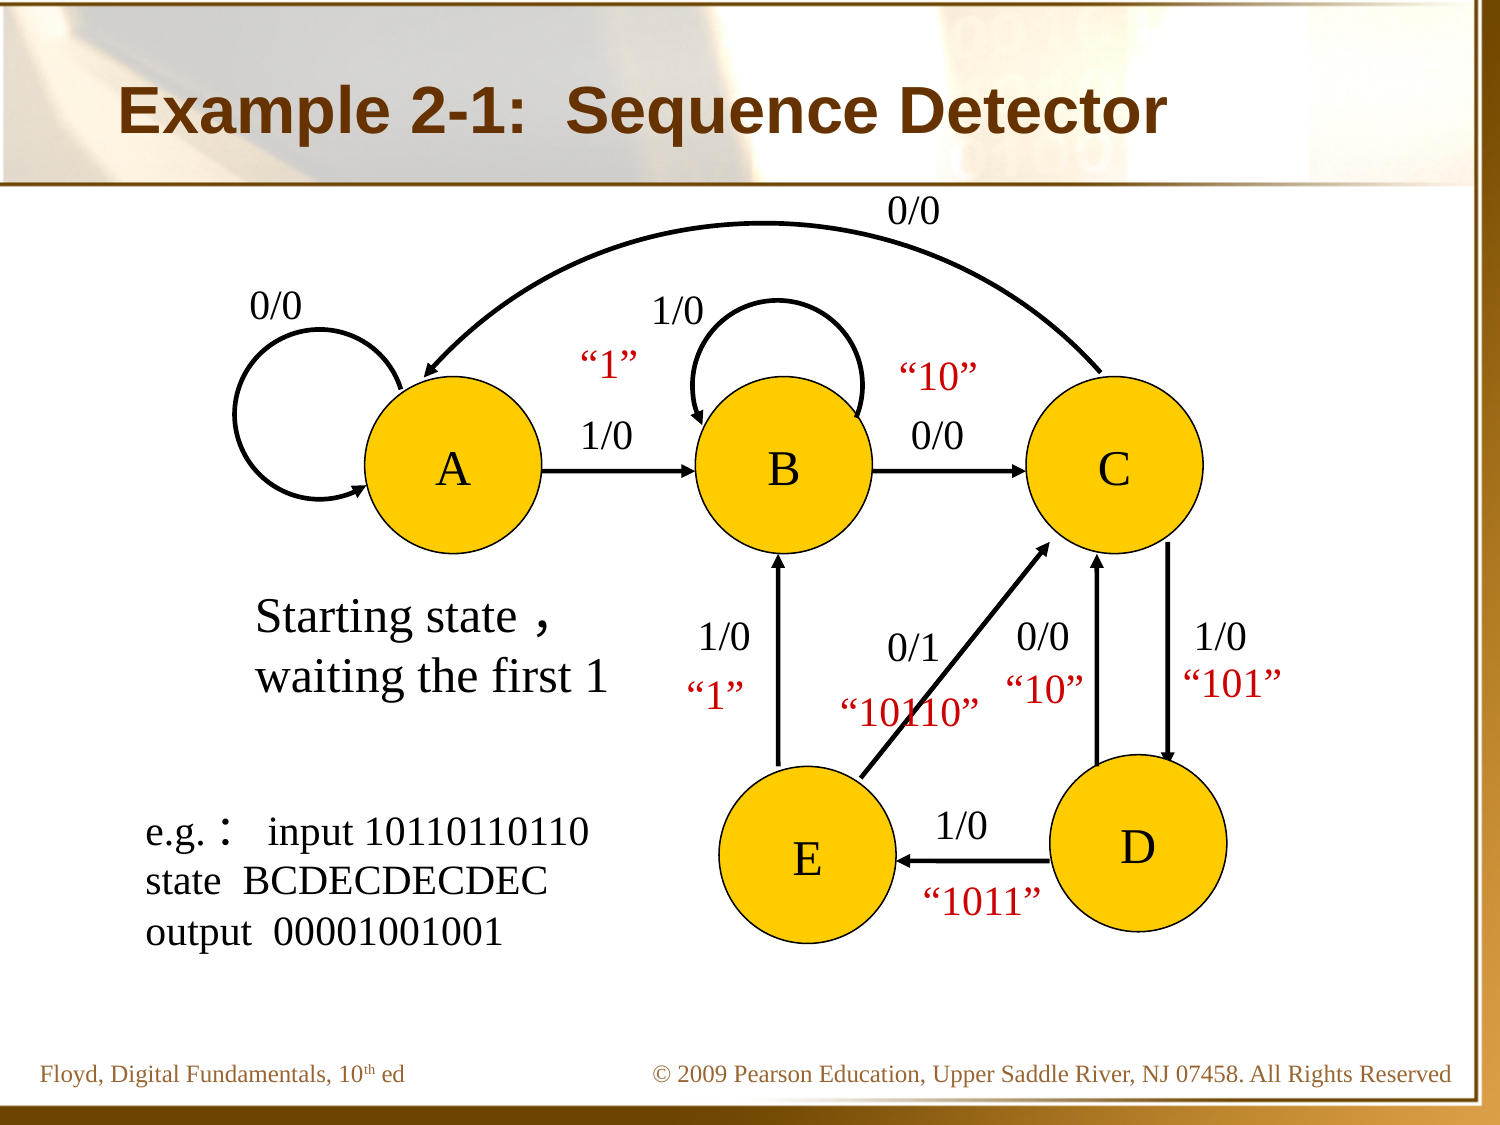

# Example 2-1:  Sequence Detector
0/0

0/0
1/0

“1”
“10”
A
B
C
1/0
0/0

Starting state，waiting the first 1
1/0
0/0
1/0
0/1
“101”
“10”
“1”
“10110”
D
E
1/0
e.g.：input 10110110110
state  BCDECDECDEC
output  00001001001

“1011”